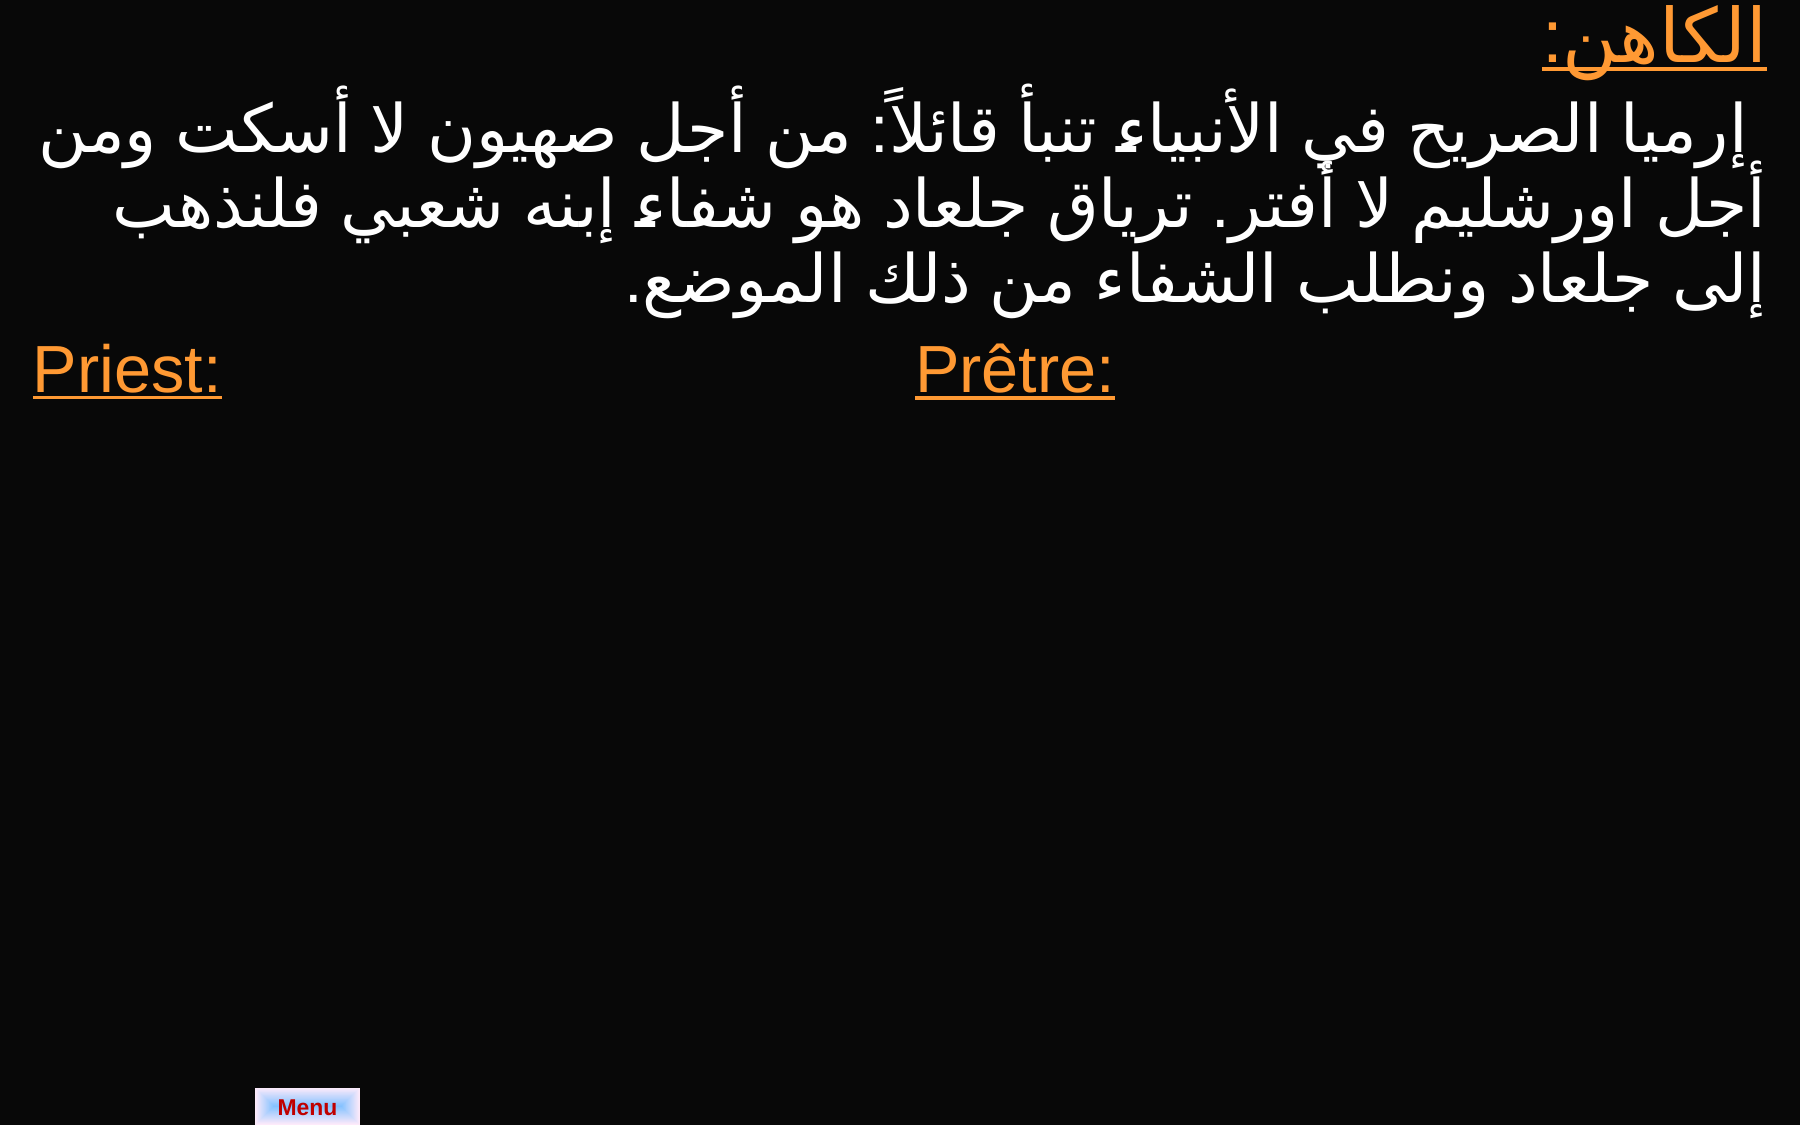

| الكاهن: إرميا الصريح في الأنبياء تنبأ قائلاً: من أجل صهيون لا أسكت ومن أجل اورشليم لا أفتر. ترياق جلعاد هو شفاء إبنه شعبي فلنذهب إلى جلعاد ونطلب الشفاء من ذلك الموضع. |  |
| --- | --- |
| Priest: | Prêtre: |

Menu